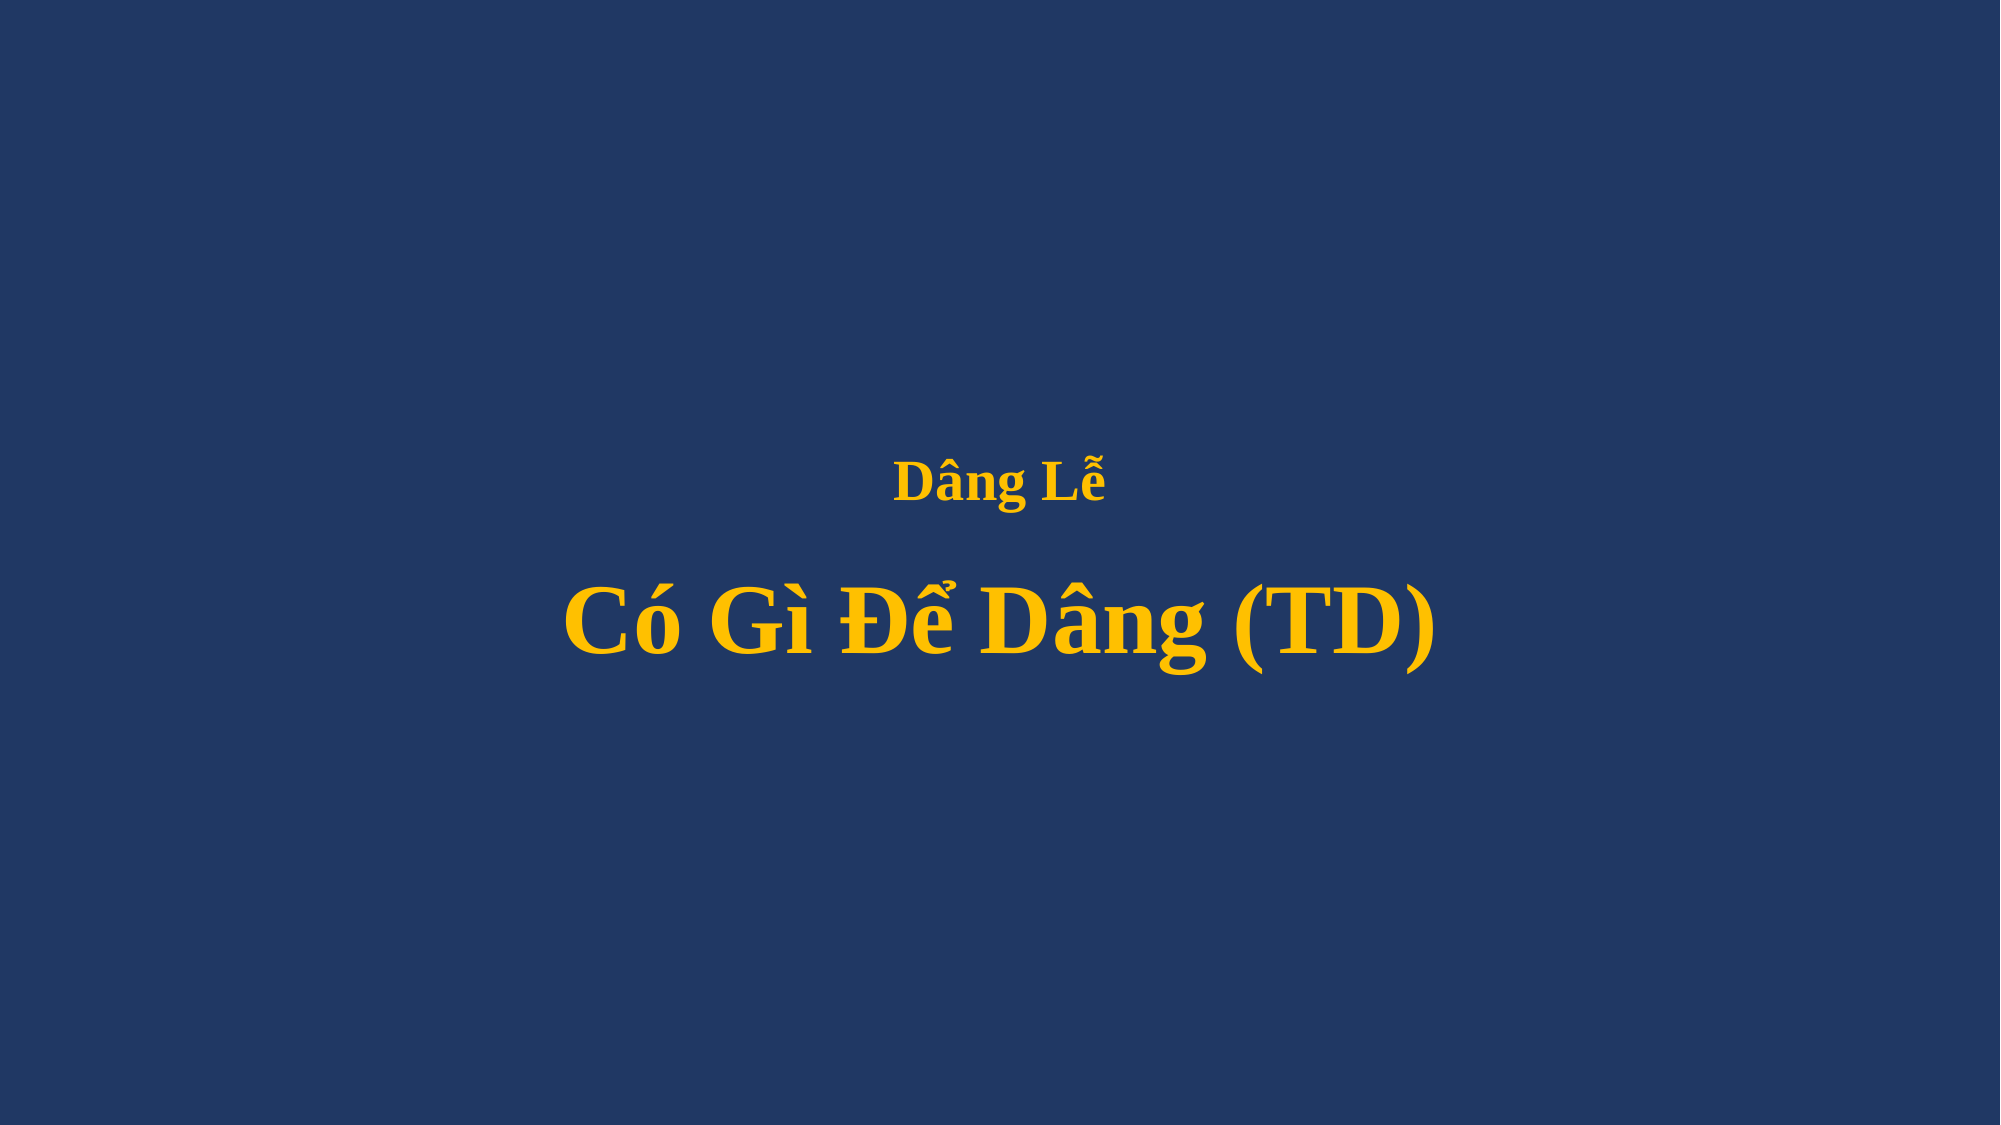

# Dâng Lễ Có Gì Để Dâng (TD)